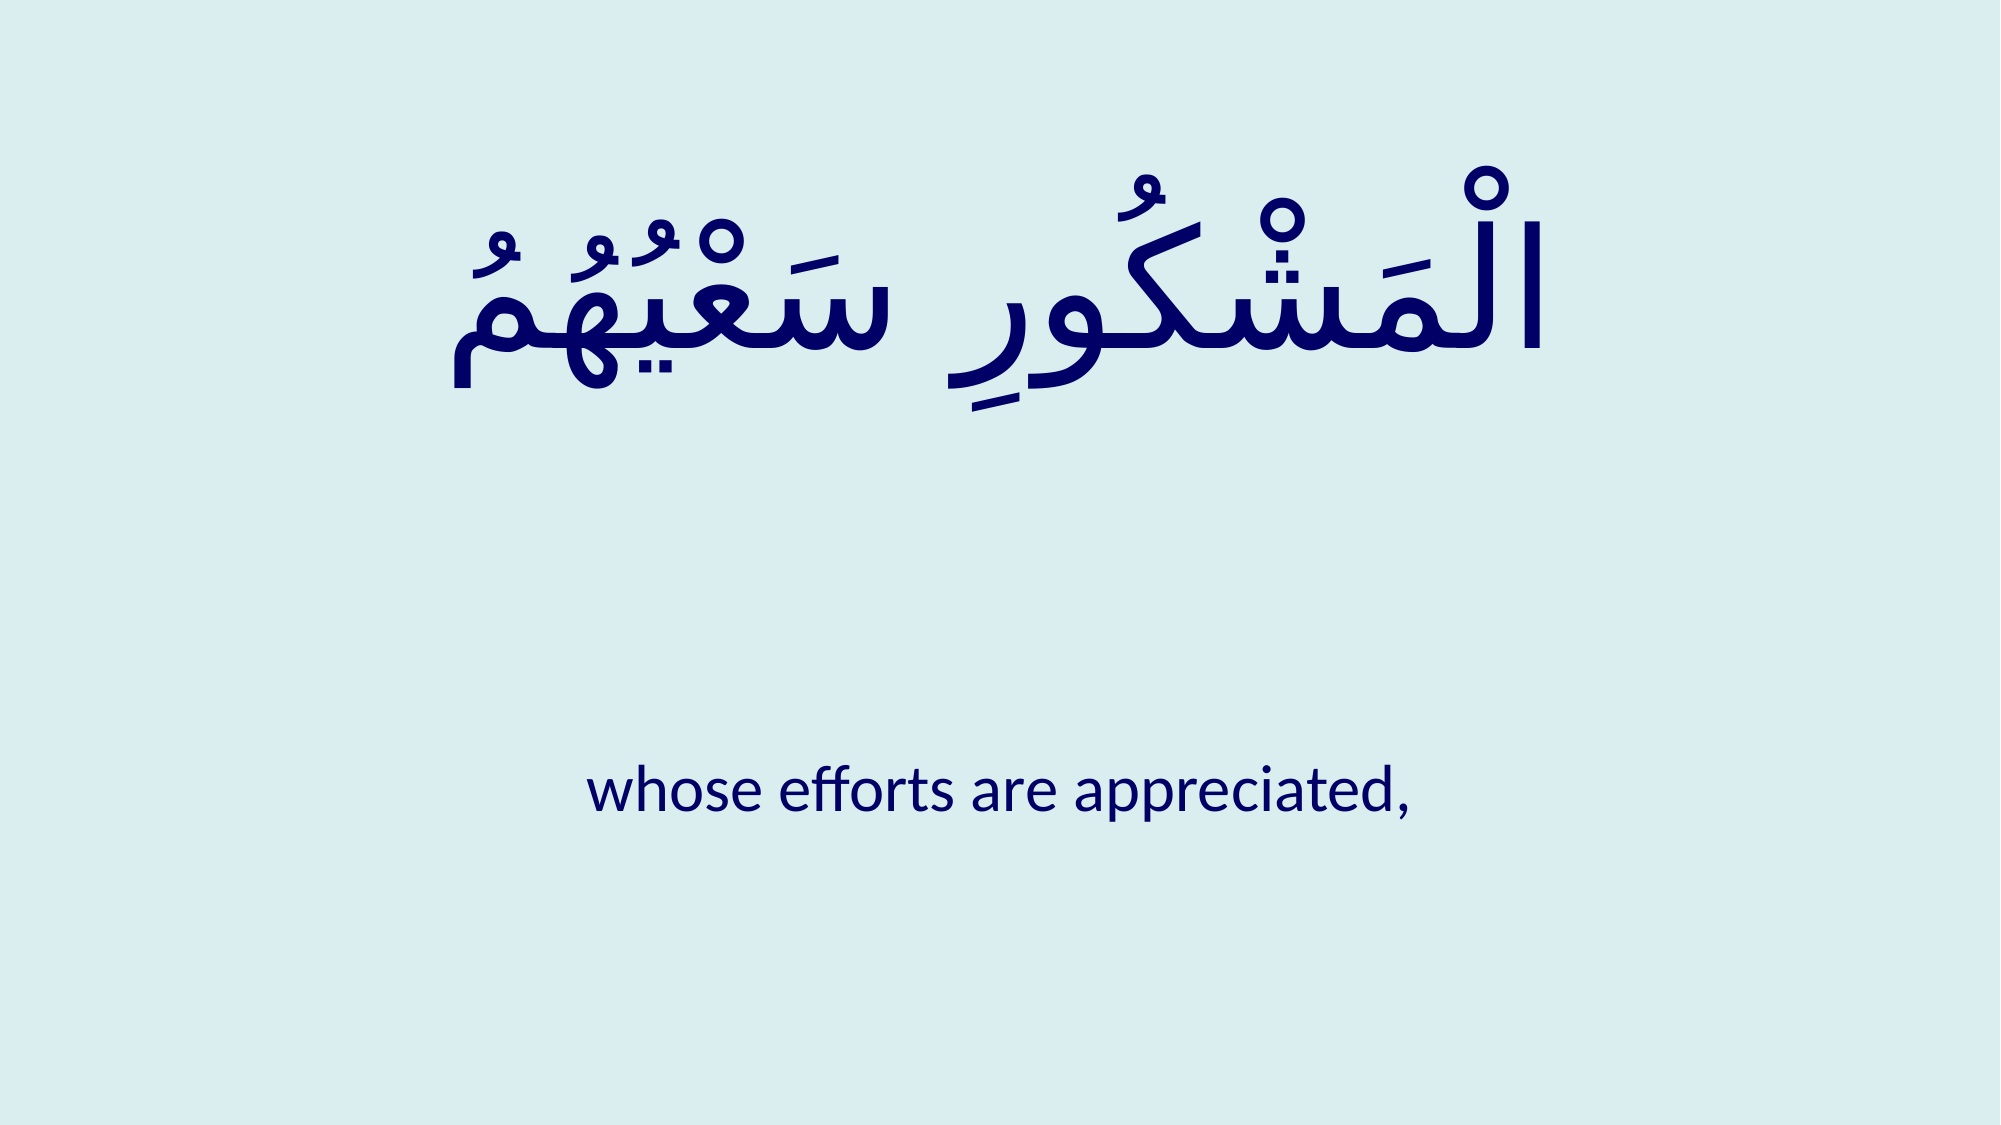

# الْمَشْكُورِ سَعْيُهُمُ
whose efforts are appreciated,